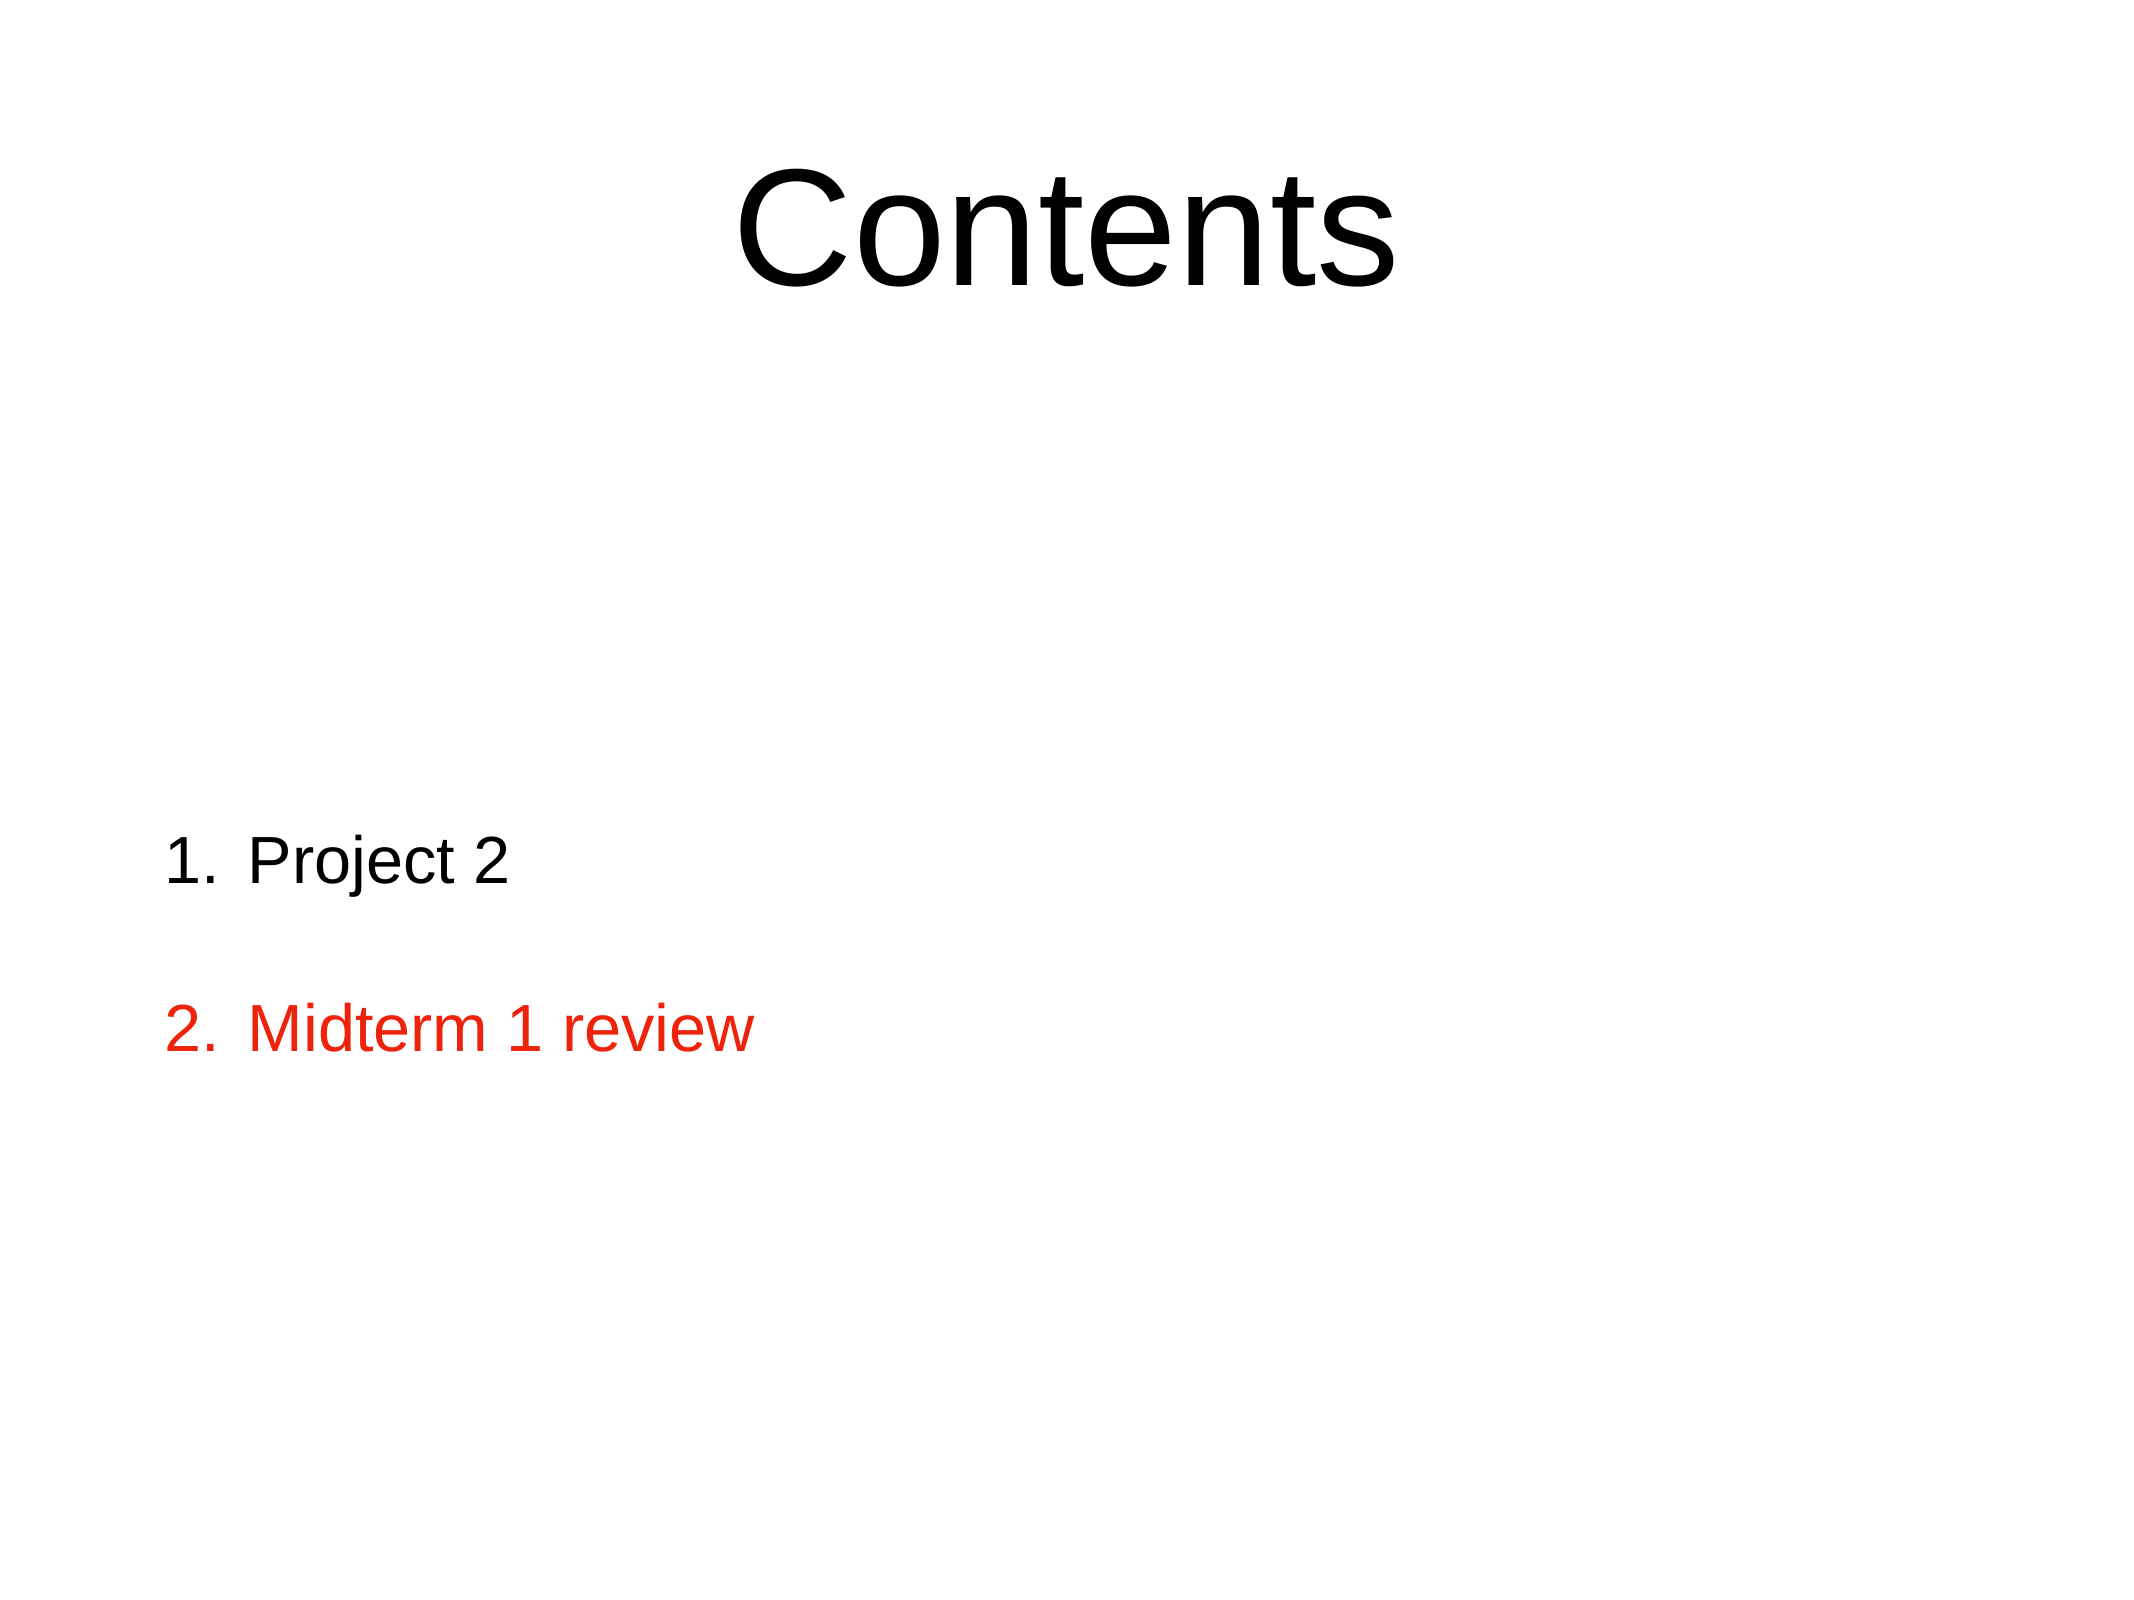

# Contents
Project 2
Midterm 1 review